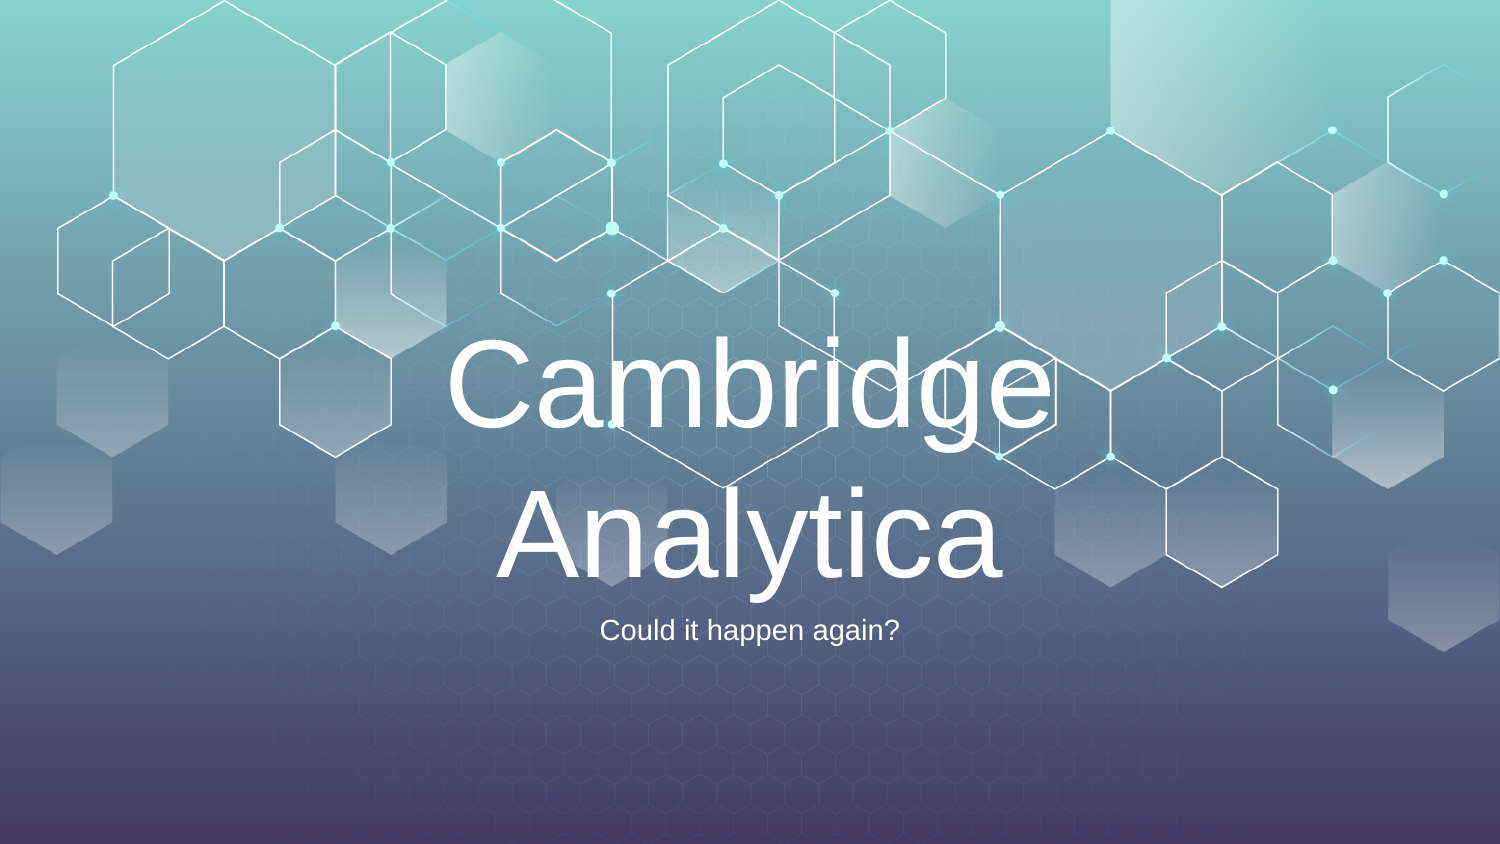

# Cambridge Analytica
Could it happen again?